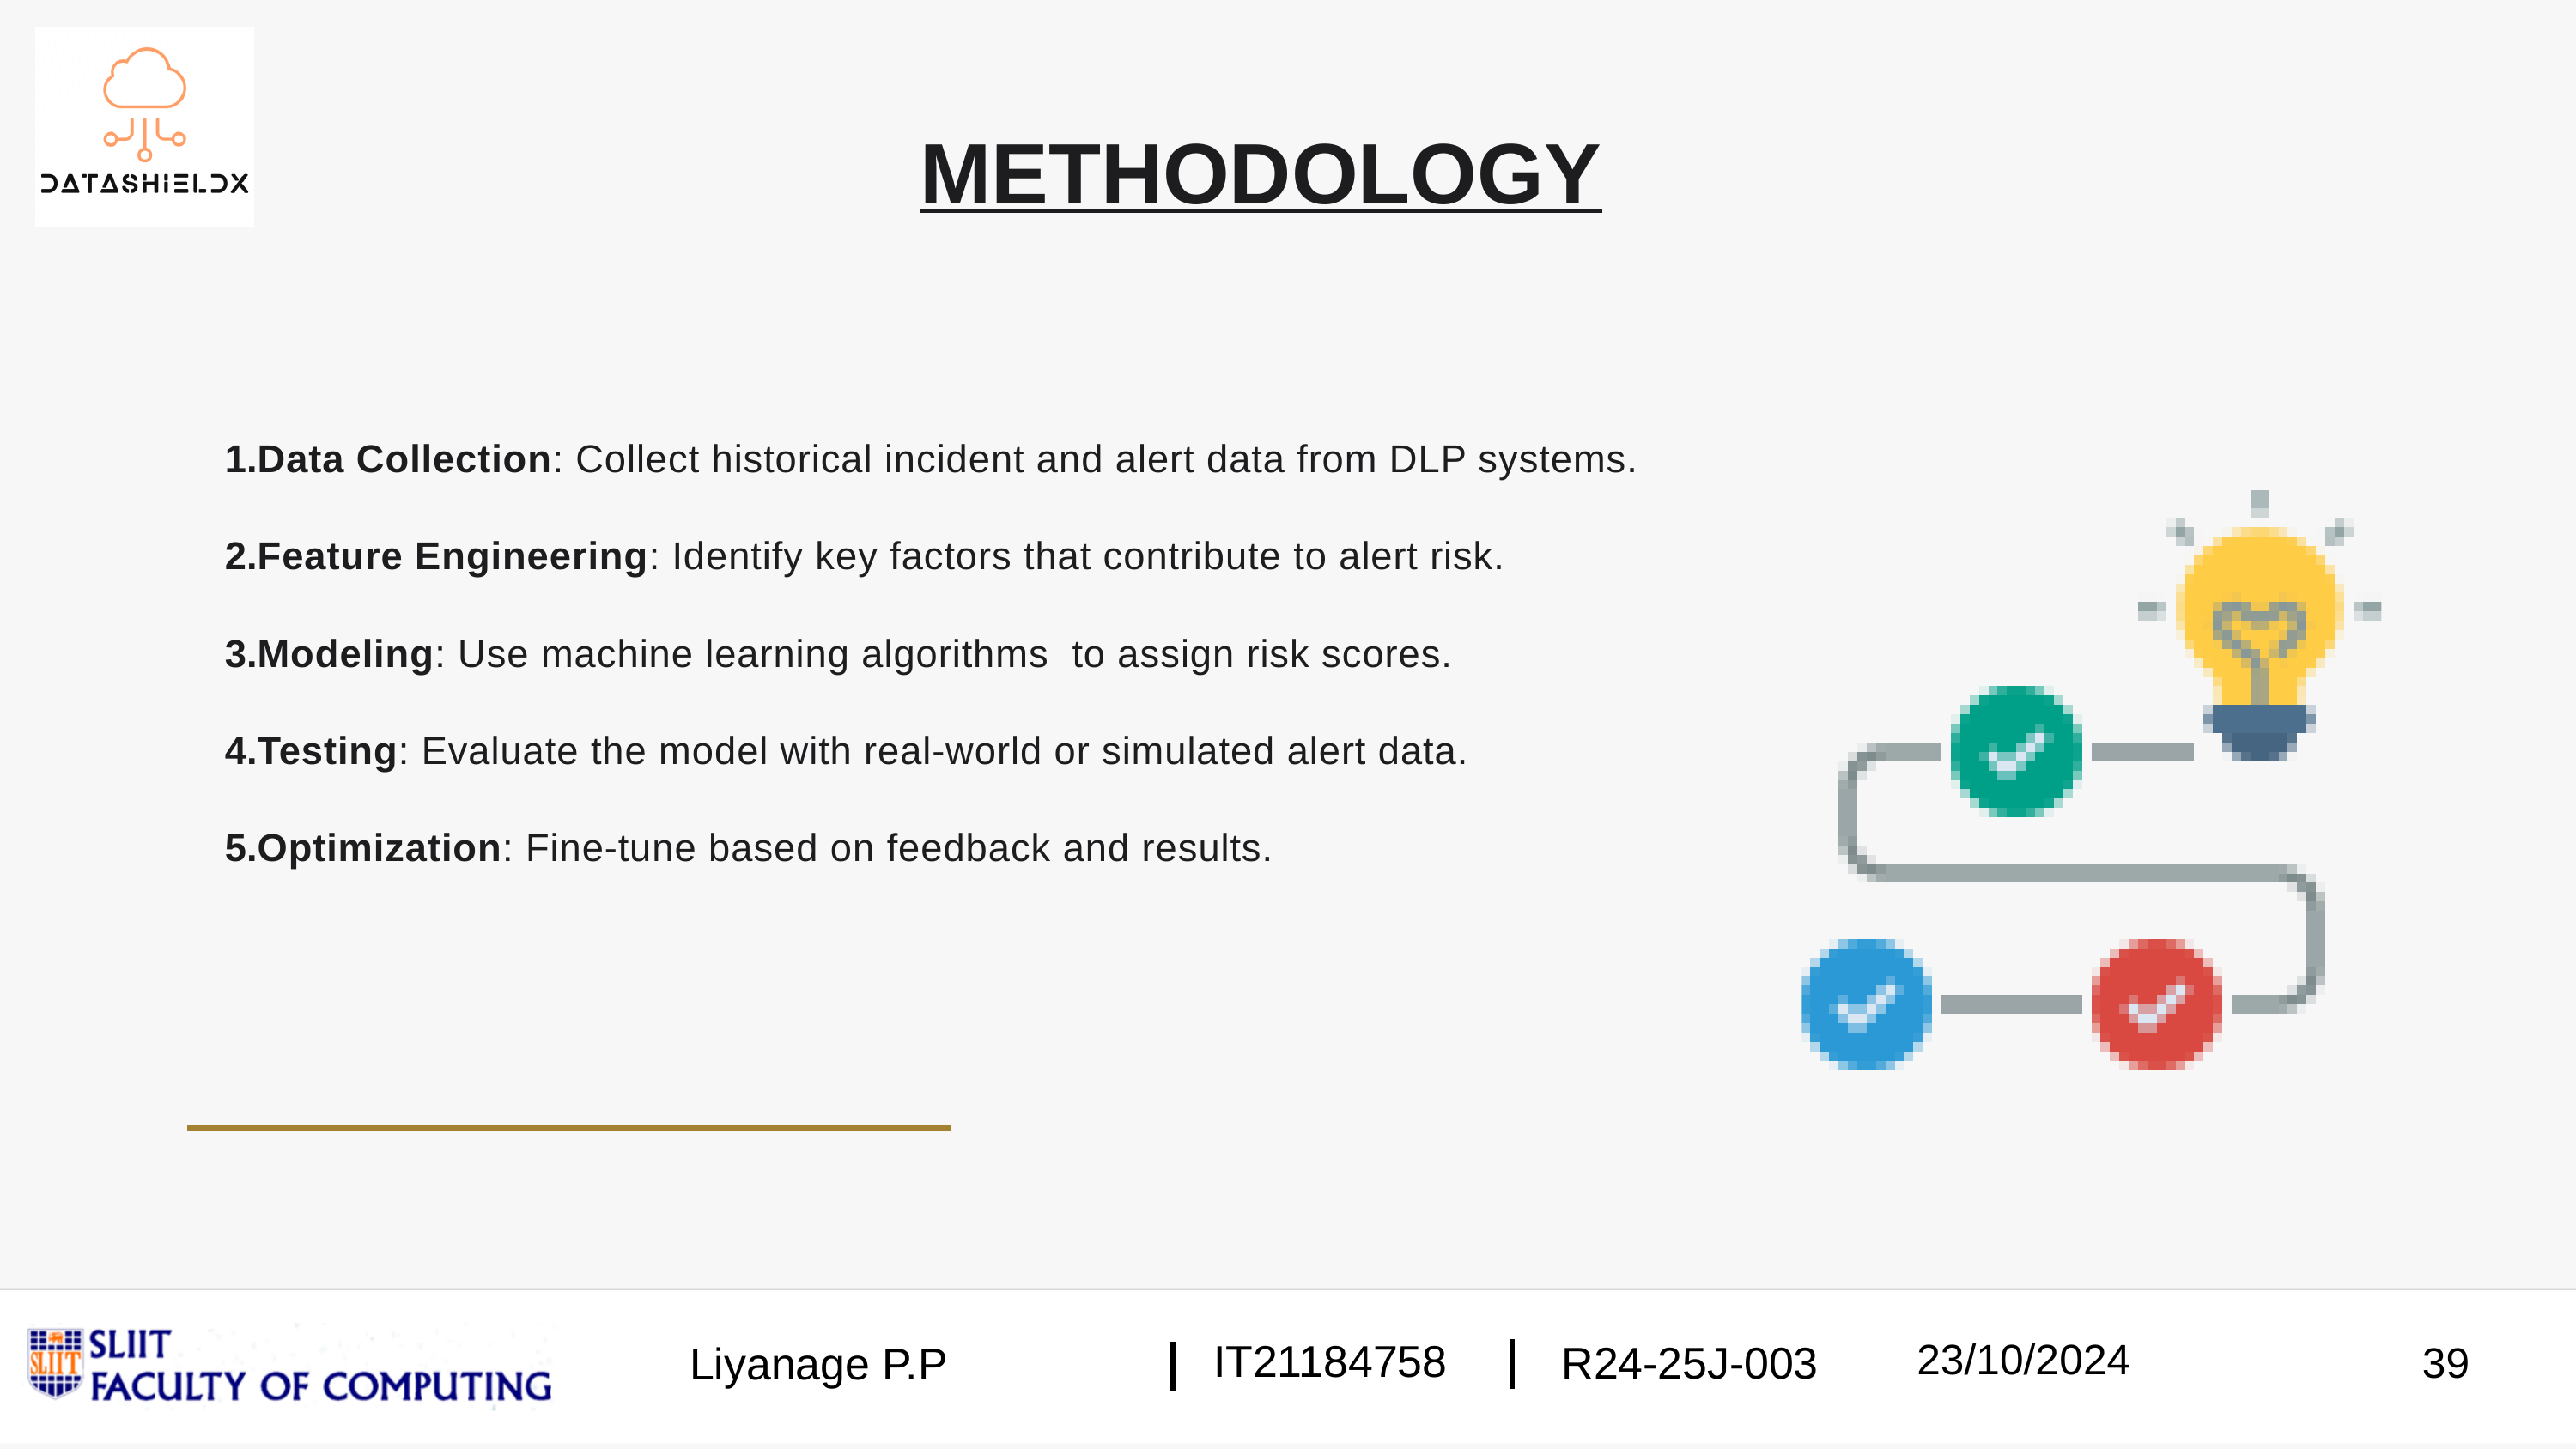

METHODOLOGY
Data Collection: Collect historical incident and alert data from DLP systems.
Feature Engineering: Identify key factors that contribute to alert risk.
Modeling: Use machine learning algorithms  to assign risk scores.
Testing: Evaluate the model with real-world or simulated alert data.
Optimization: Fine-tune based on feedback and results.

23/10/2024
IT21184758
R24-25J-003
Liyanage P.P
39